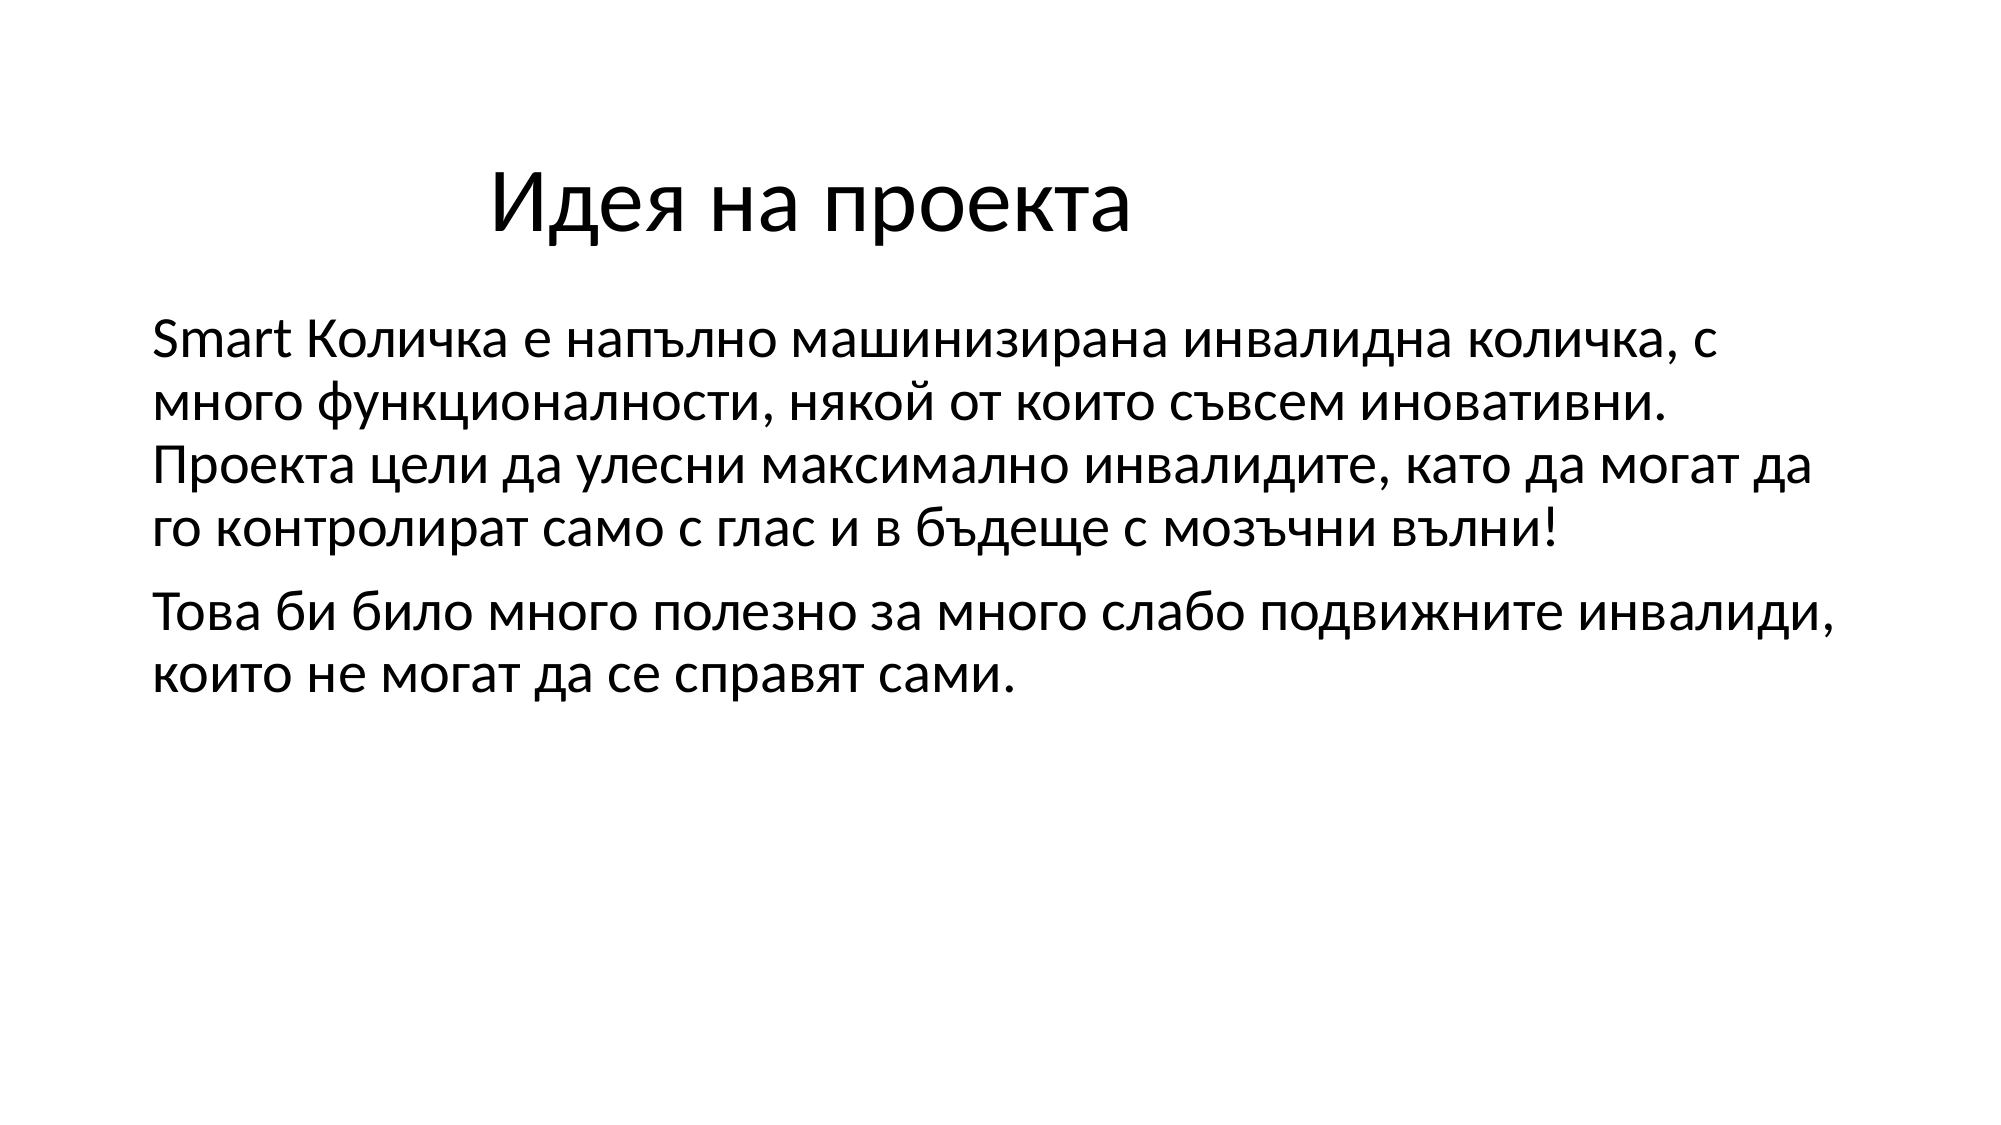

# Идея на проекта
Smart Количка е напълно машинизирана инвалидна количка, с много функционалности, някой от които съвсем иновативни. Проекта цели да улесни максимално инвалидите, като да могат да го контролират само с глас и в бъдеще с мозъчни вълни!
Това би било много полезно за много слабо подвижните инвалиди, които не могат да се справят сами.